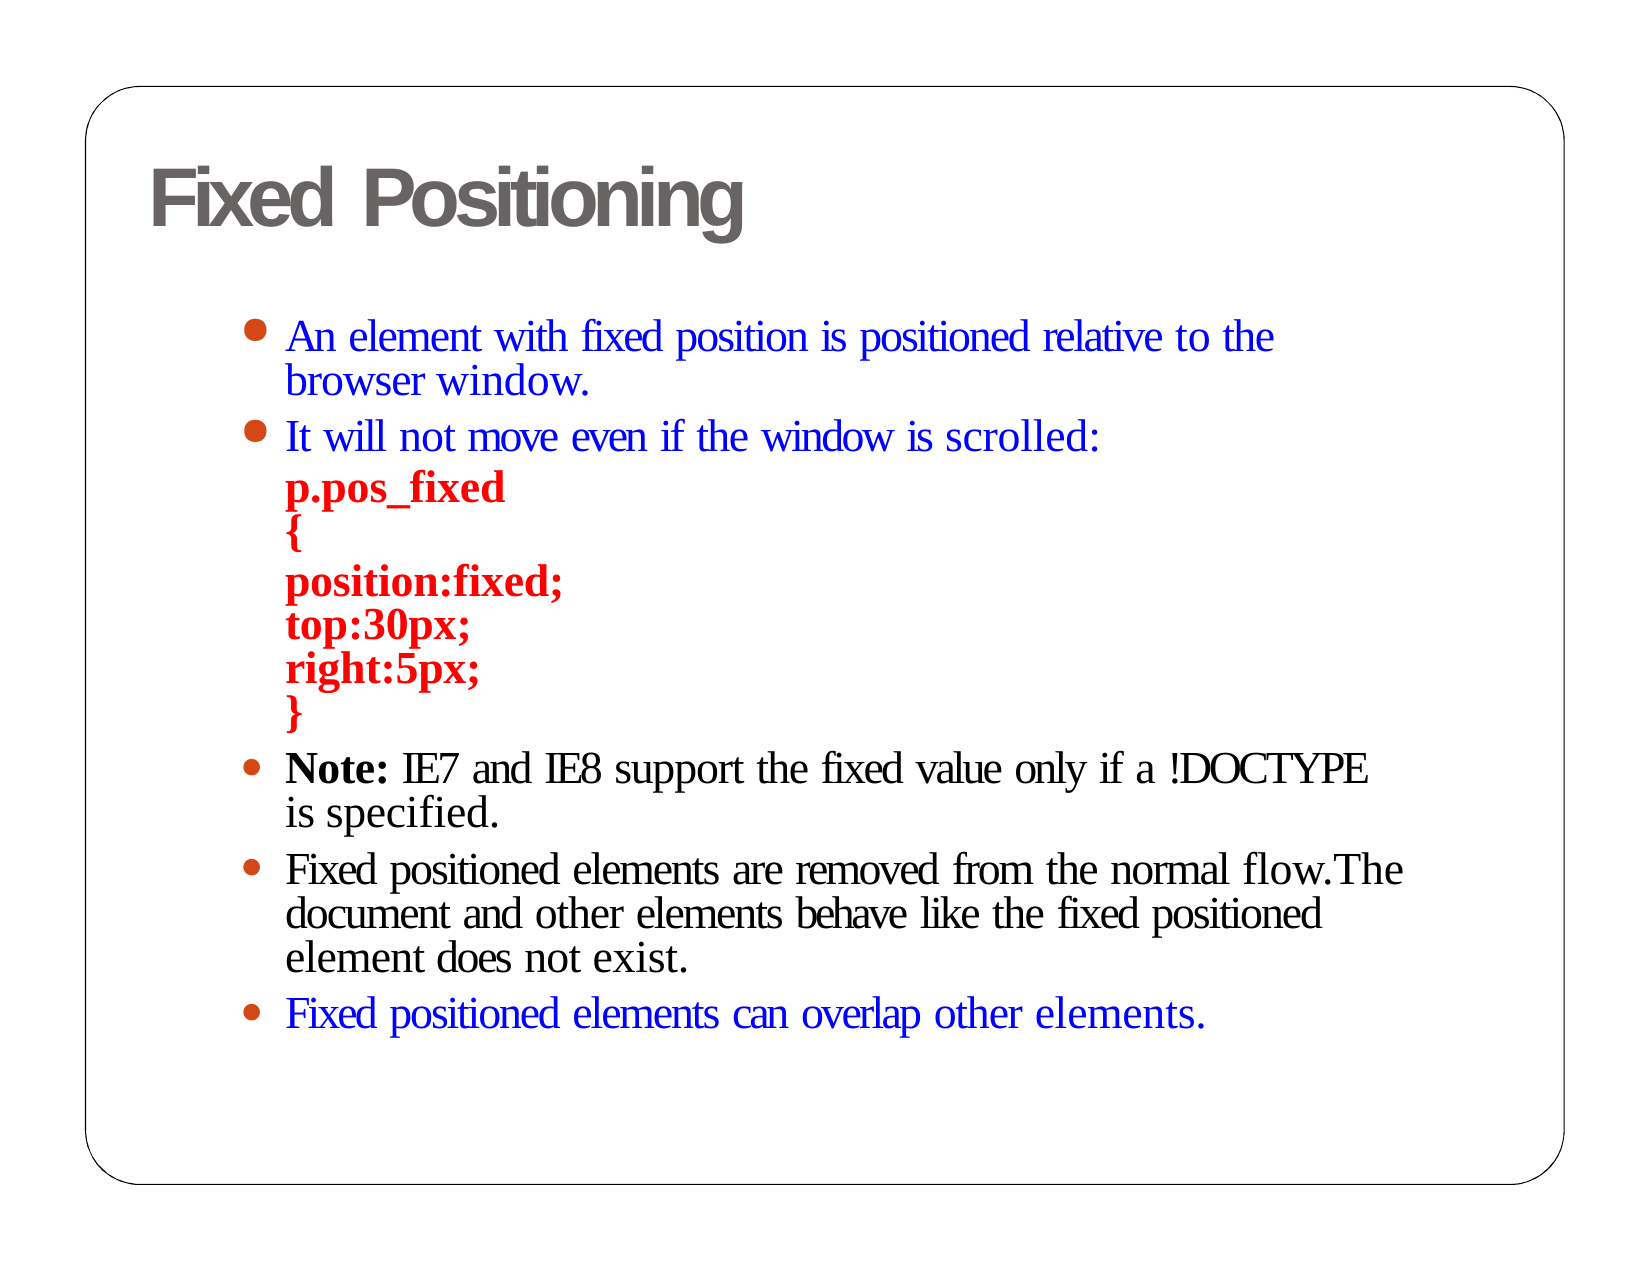

# Fixed Positioning
An element with fixed position is positioned relative to the browser window.
It will not move even if the window is scrolled:
p.pos_fixed
{
position:fixed; top:30px; right:5px;
}
Note: IE7 and IE8 support the fixed value only if a !DOCTYPE is specified.
Fixed positioned elements are removed from the normal flow.The document and other elements behave like the fixed positioned element does not exist.
Fixed positioned elements can overlap other elements.
88